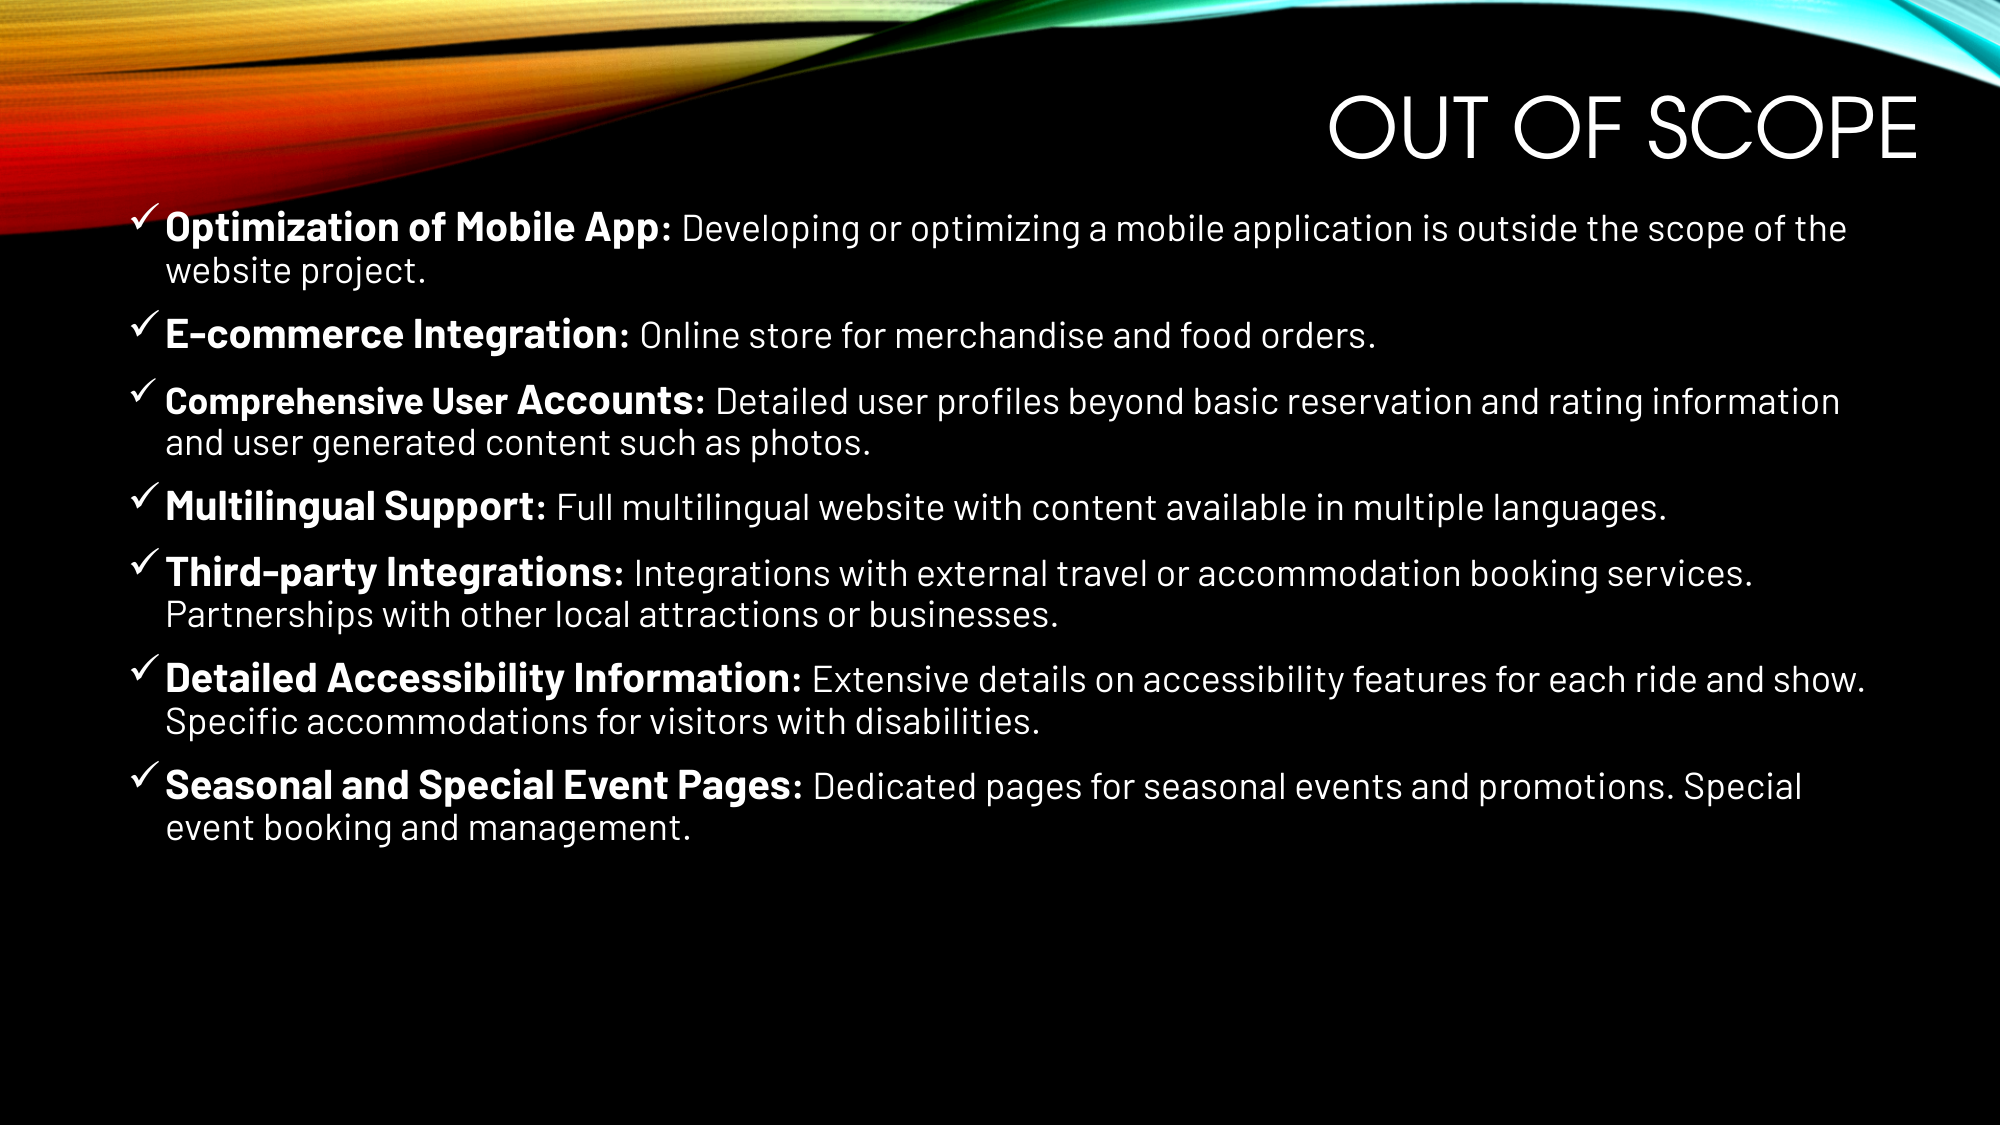

# Out of scope
Optimization of Mobile App: Developing or optimizing a mobile application is outside the scope of the website project.
E-commerce Integration: Online store for merchandise and food orders.
Comprehensive User Accounts: Detailed user profiles beyond basic reservation and rating information and user generated content such as photos.
Multilingual Support: Full multilingual website with content available in multiple languages.
Third-party Integrations: Integrations with external travel or accommodation booking services. Partnerships with other local attractions or businesses.
Detailed Accessibility Information: Extensive details on accessibility features for each ride and show. Specific accommodations for visitors with disabilities.
Seasonal and Special Event Pages: Dedicated pages for seasonal events and promotions. Special event booking and management.